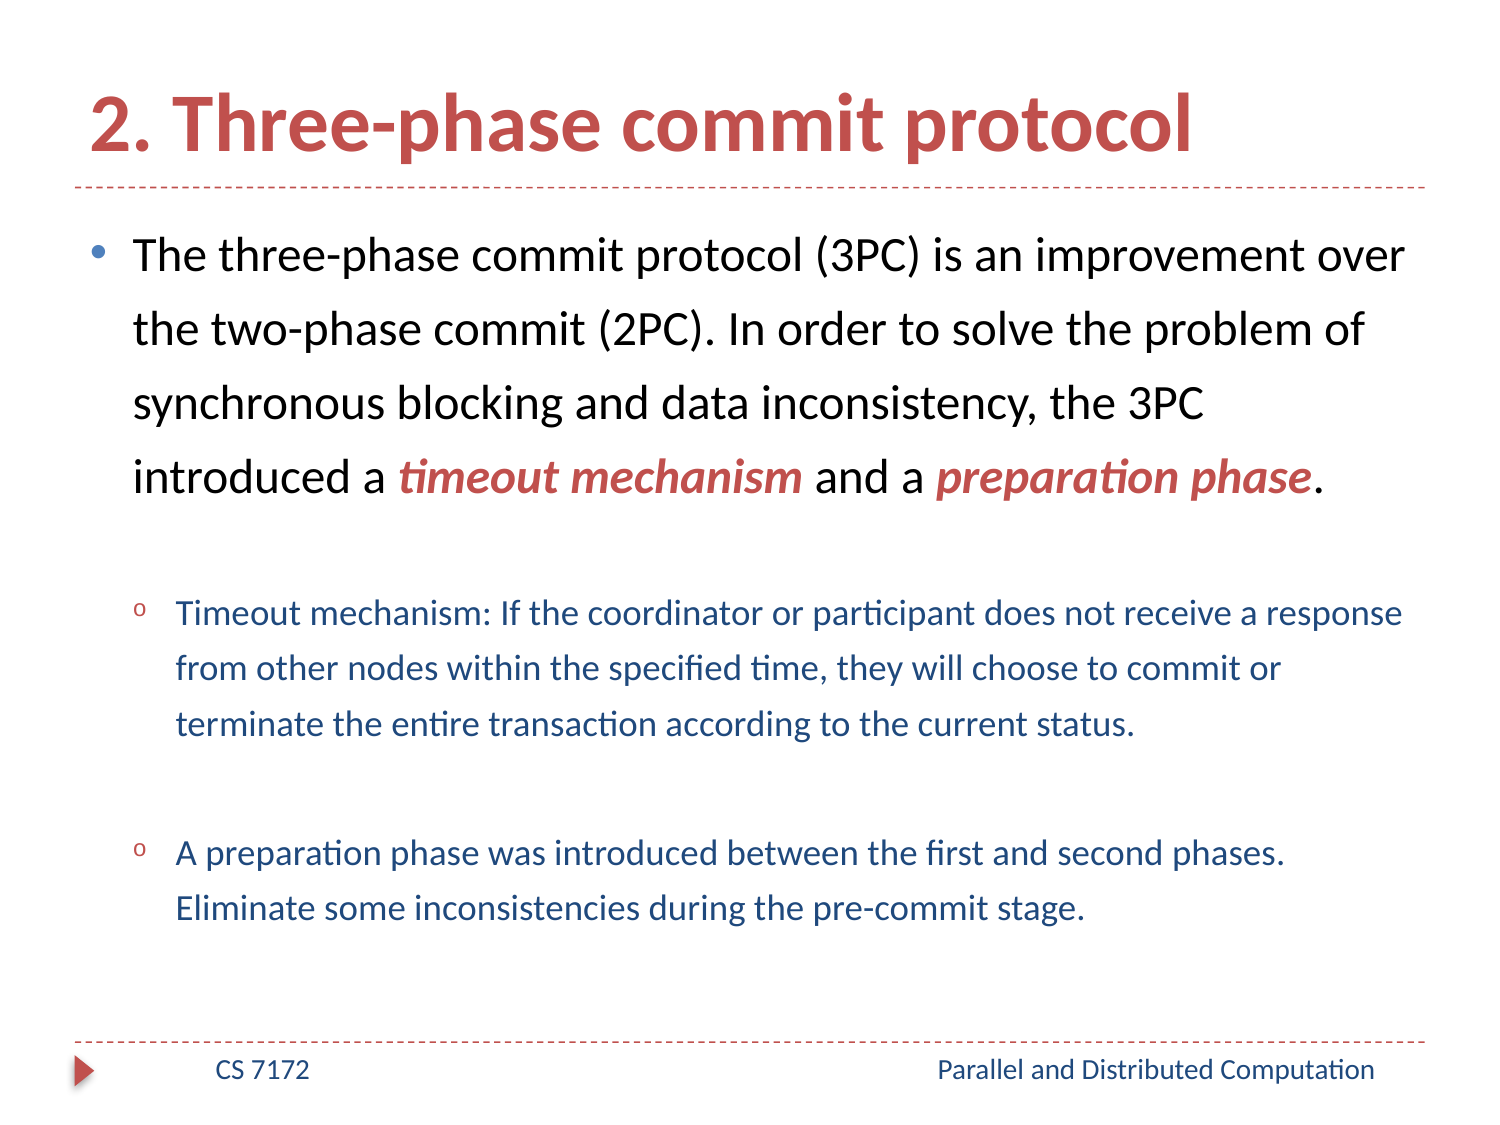

# 2. Three-phase commit protocol
The three-phase commit protocol (3PC) is an improvement over the two-phase commit (2PC). In order to solve the problem of synchronous blocking and data inconsistency, the 3PC introduced a timeout mechanism and a preparation phase.

Timeout mechanism: If the coordinator or participant does not receive a response from other nodes within the specified time, they will choose to commit or terminate the entire transaction according to the current status.

A preparation phase was introduced between the first and second phases. Eliminate some inconsistencies during the pre-commit stage.
CS 7172
Parallel and Distributed Computation